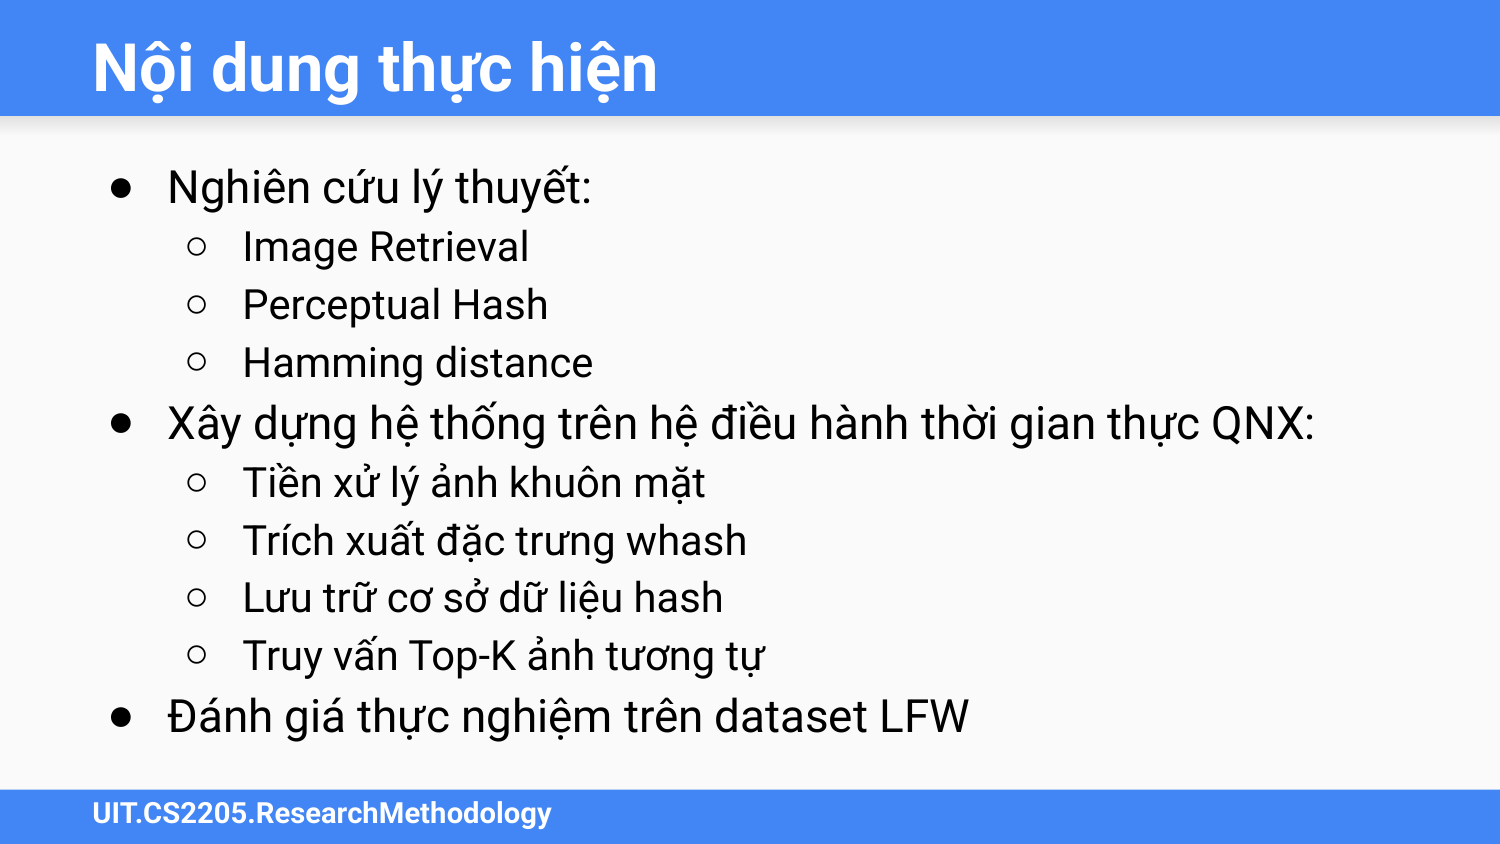

# Nội dung thực hiện
Nghiên cứu lý thuyết:
Image Retrieval
Perceptual Hash
Hamming distance
Xây dựng hệ thống trên hệ điều hành thời gian thực QNX:
Tiền xử lý ảnh khuôn mặt
Trích xuất đặc trưng whash
Lưu trữ cơ sở dữ liệu hash
Truy vấn Top-K ảnh tương tự
Đánh giá thực nghiệm trên dataset LFW